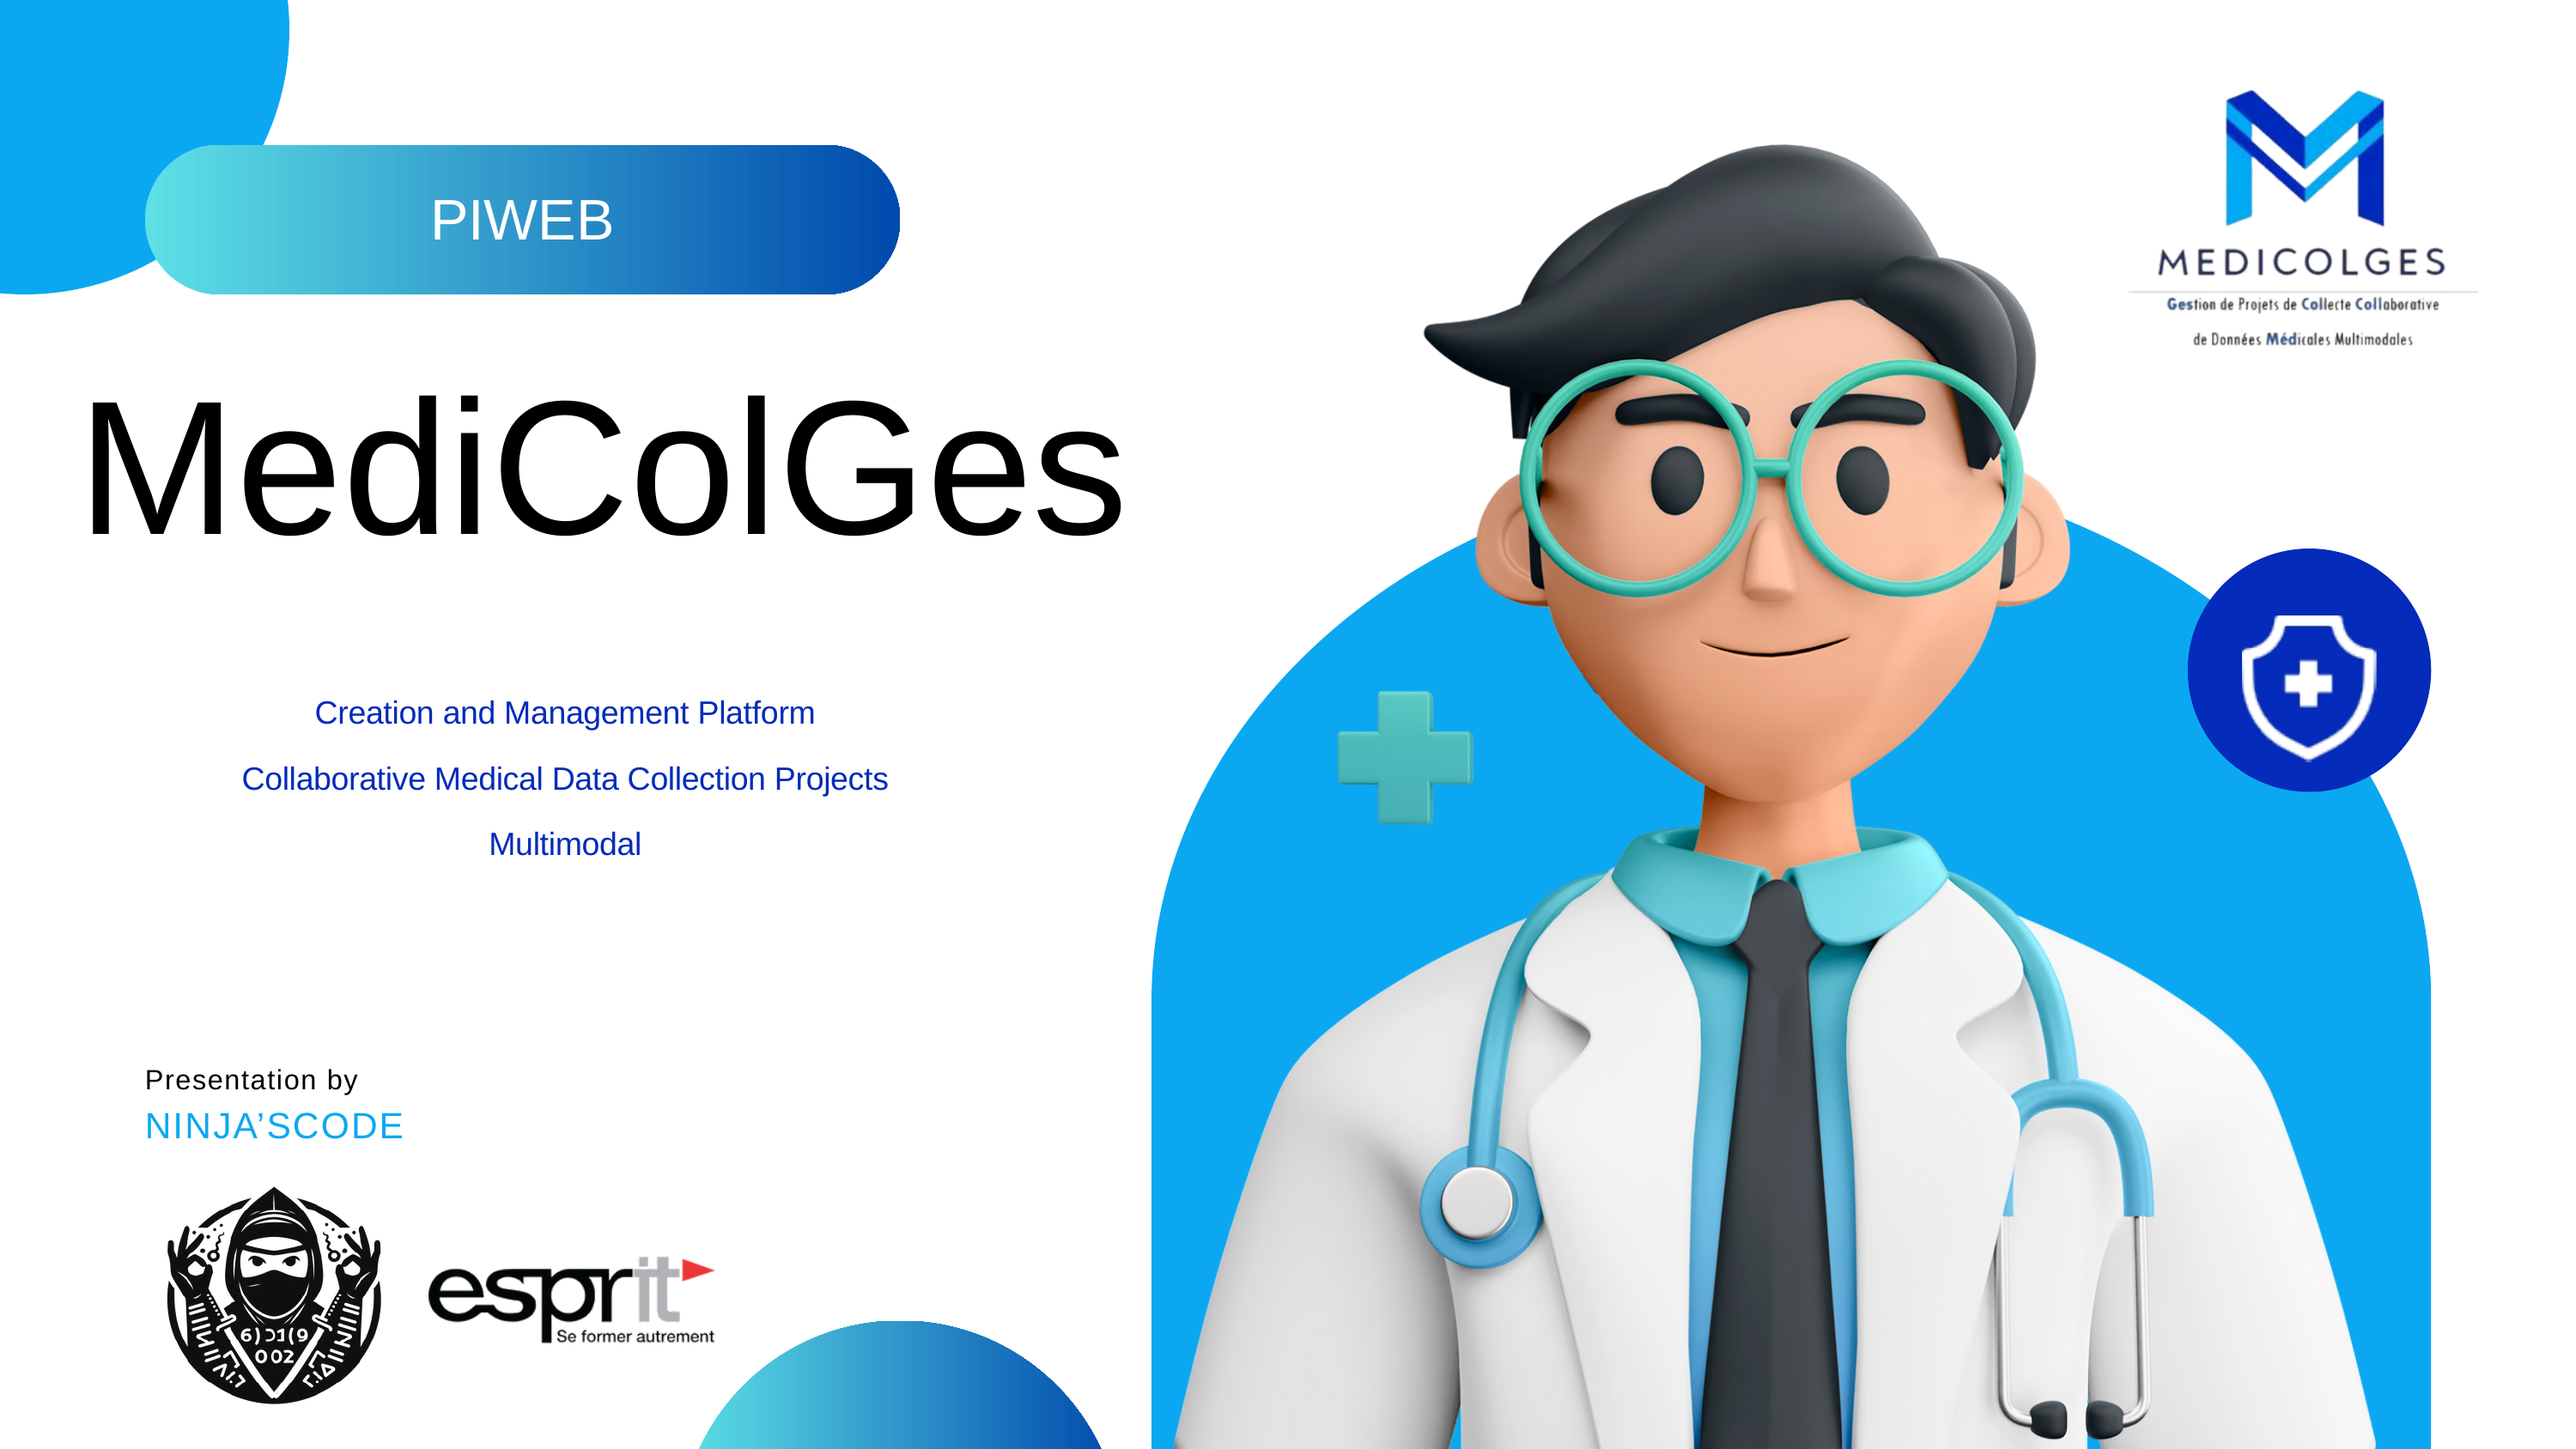

PIWEB

MediColGes

Creation and Management Platform
Collaborative Medical Data Collection Projects
Multimodal

Presentation by
NINJA’SCODE